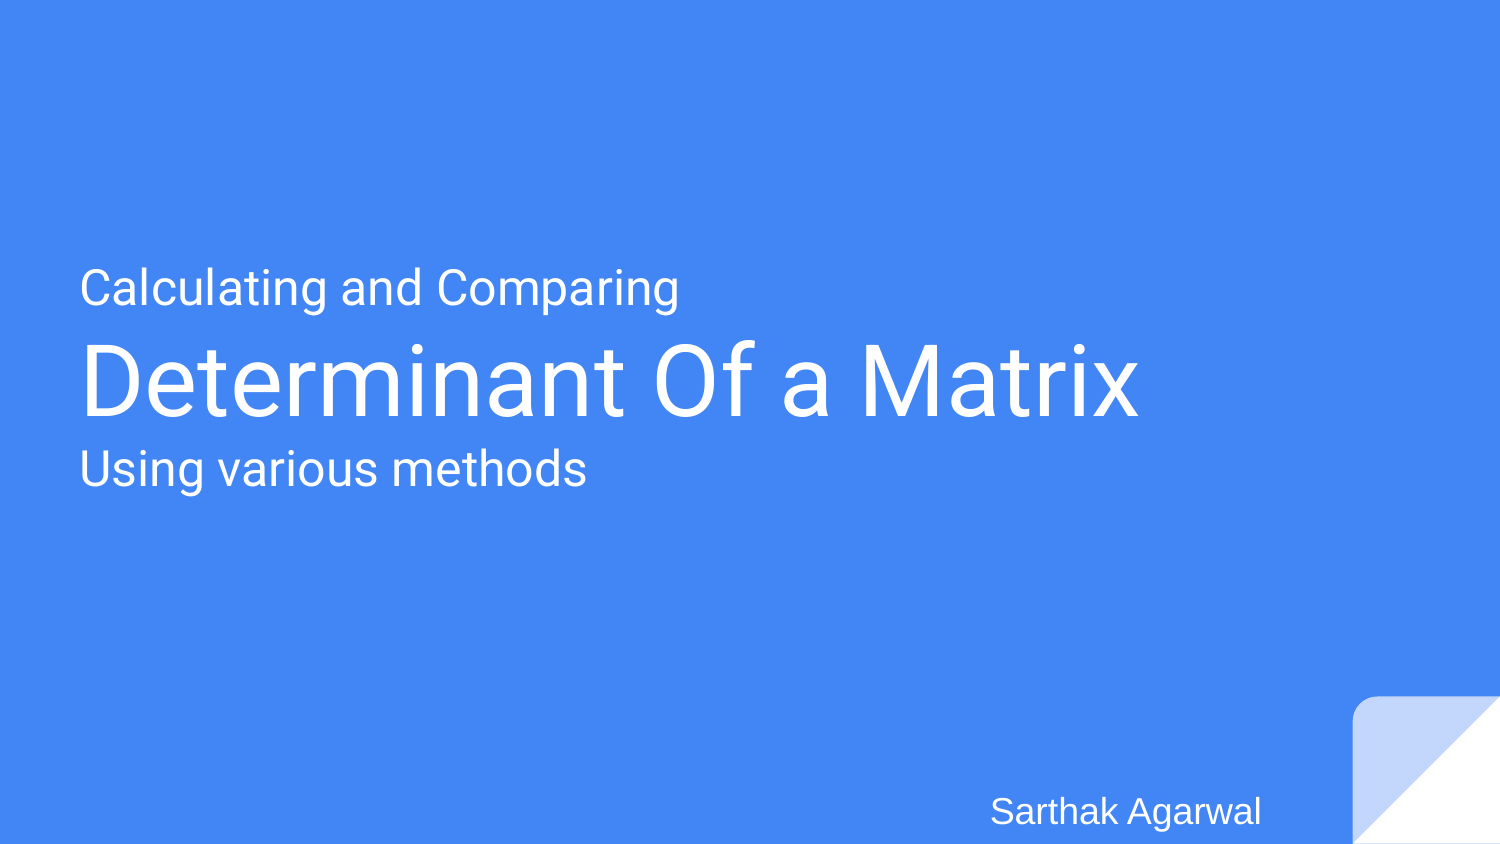

Calculating and Comparing
# Determinant Of a Matrix
Using various methods
Sarthak Agarwal